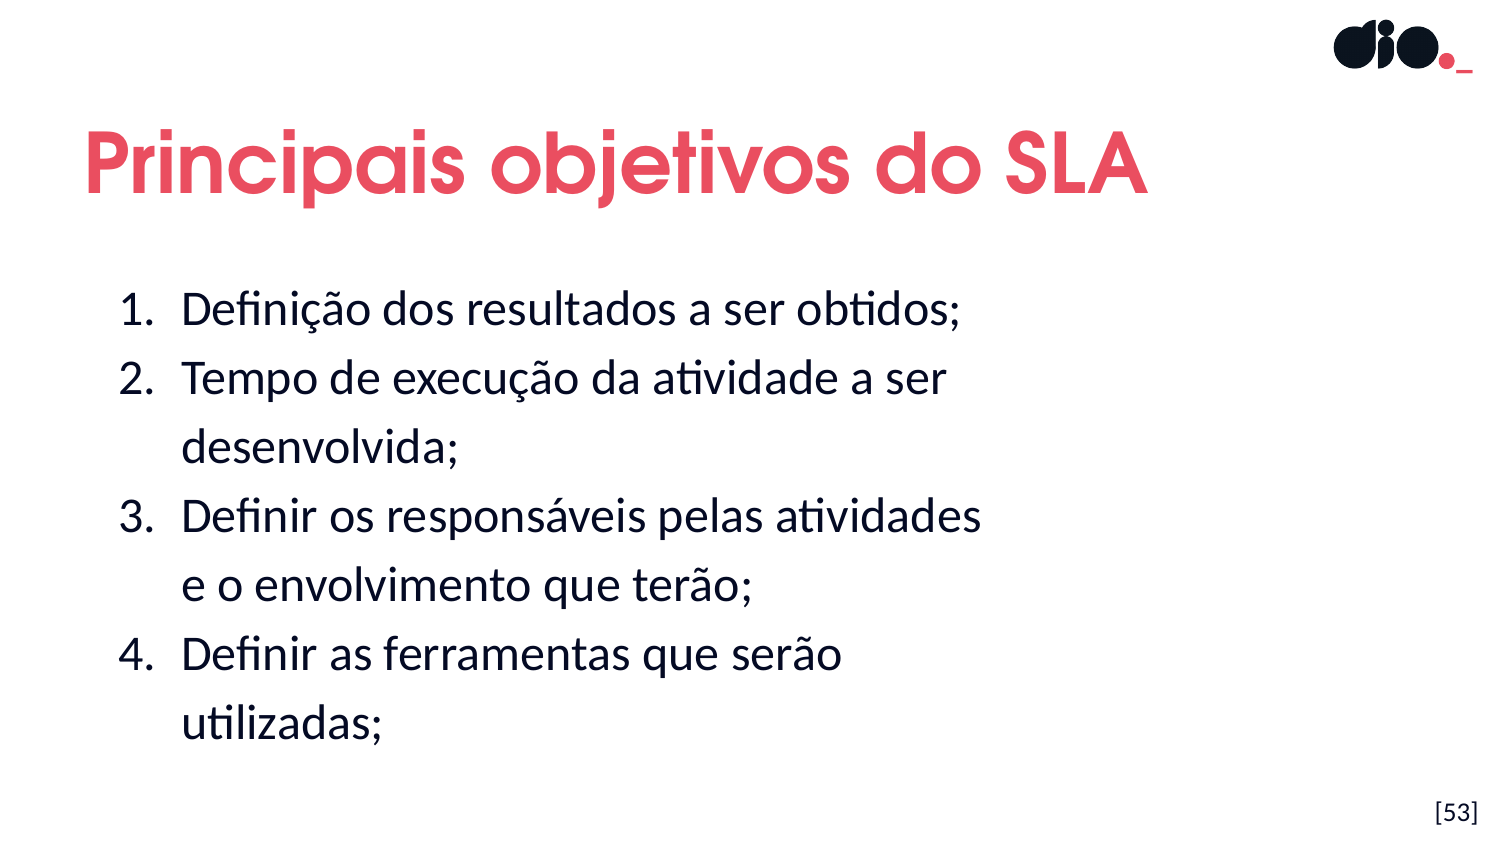

Principais objetivos do SLA
Definição dos resultados a ser obtidos;
Tempo de execução da atividade a ser desenvolvida;
Definir os responsáveis pelas atividades e o envolvimento que terão;
Definir as ferramentas que serão utilizadas;
[53]